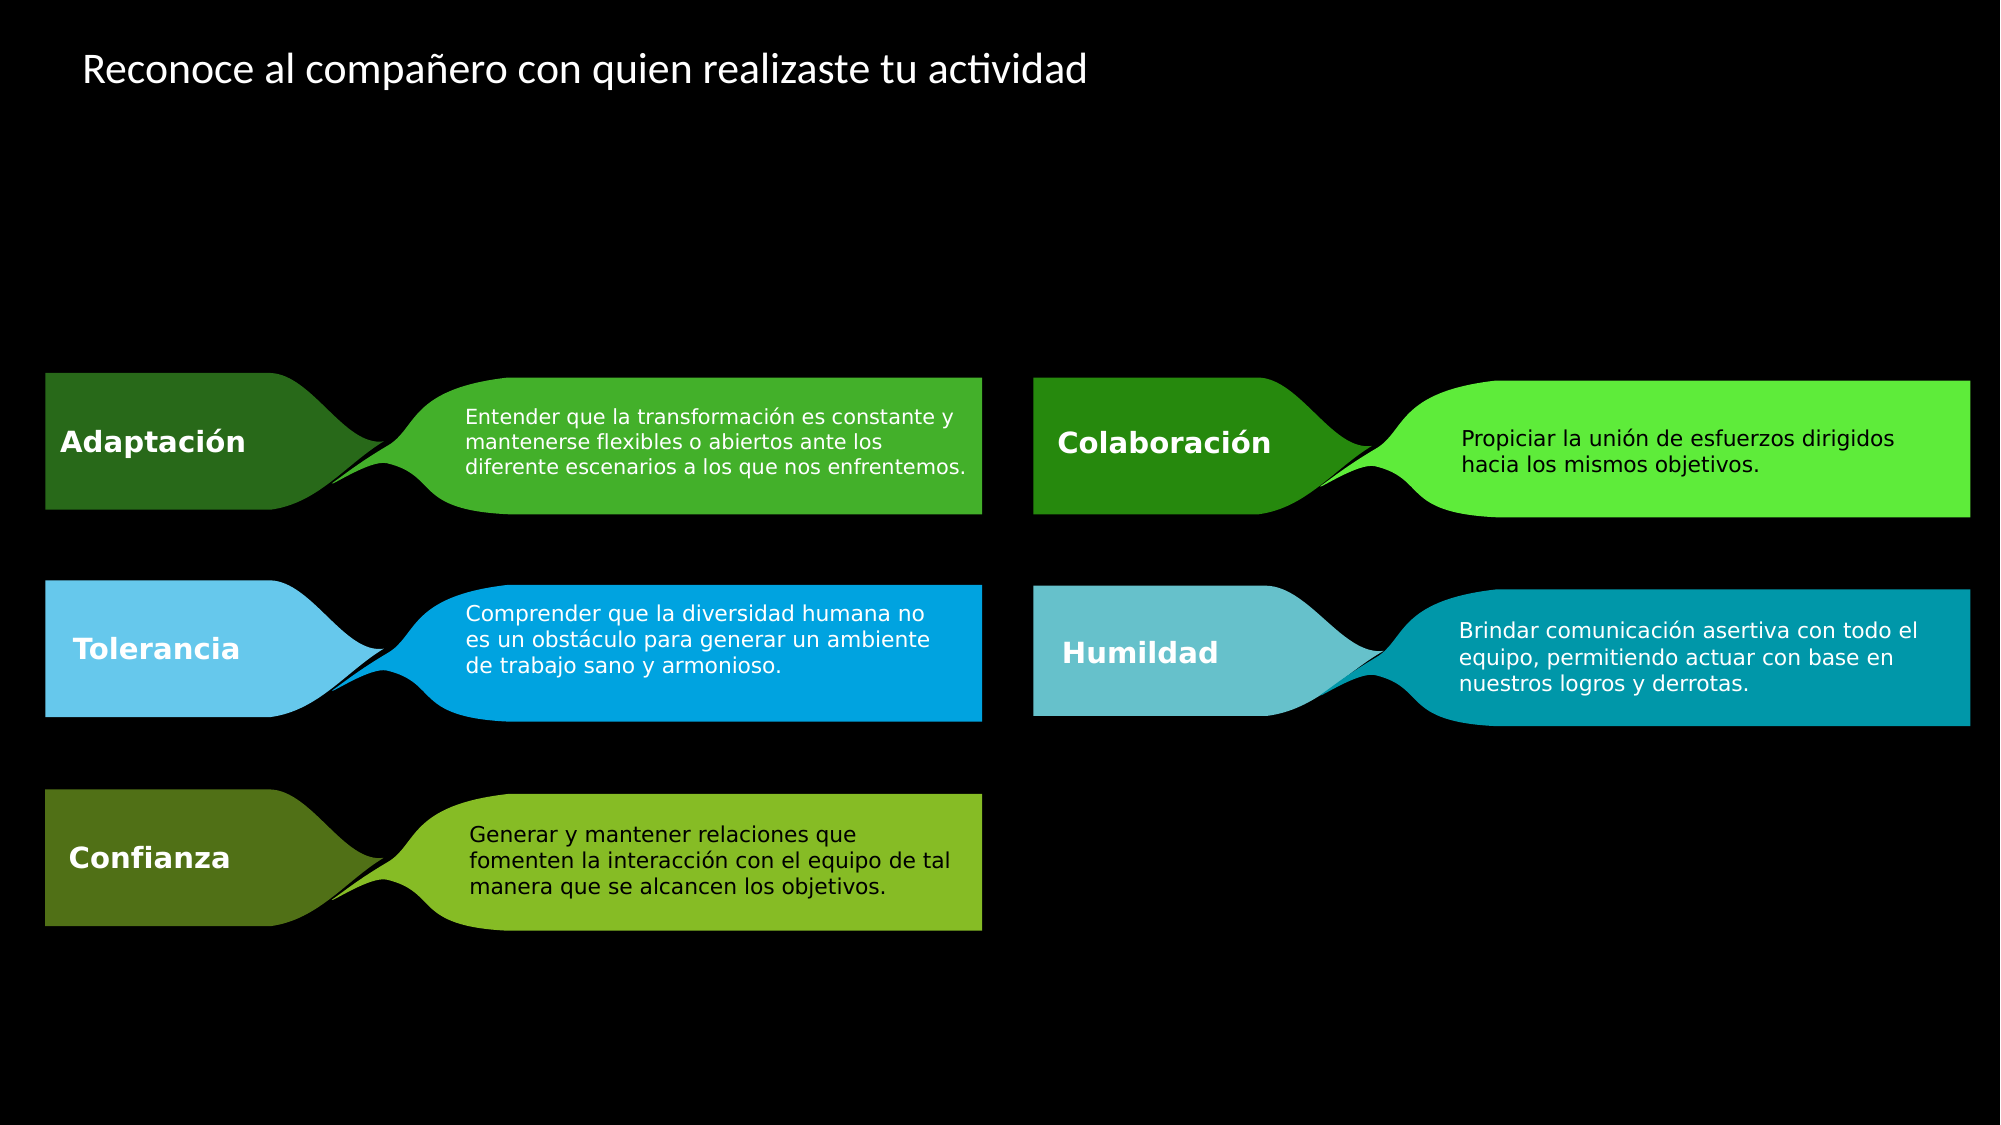

Reconoce al compañero con quien realizaste tu actividad

Entender que la transformación es constante y mantenerse flexibles o abiertos ante los diferente escenarios a los que nos enfrentemos.
Adaptación
Propiciar la unión de esfuerzos dirigidos hacia los mismos objetivos.
Colaboración

Comprender que la diversidad humana no es un obstáculo para generar un ambiente de trabajo sano y armonioso.
Brindar comunicación asertiva con todo el equipo, permitiendo actuar con base en nuestros logros y derrotas.
Tolerancia
Humildad

Generar y mantener relaciones que fomenten la interacción con el equipo de tal manera que se alcancen los objetivos.
Confianza